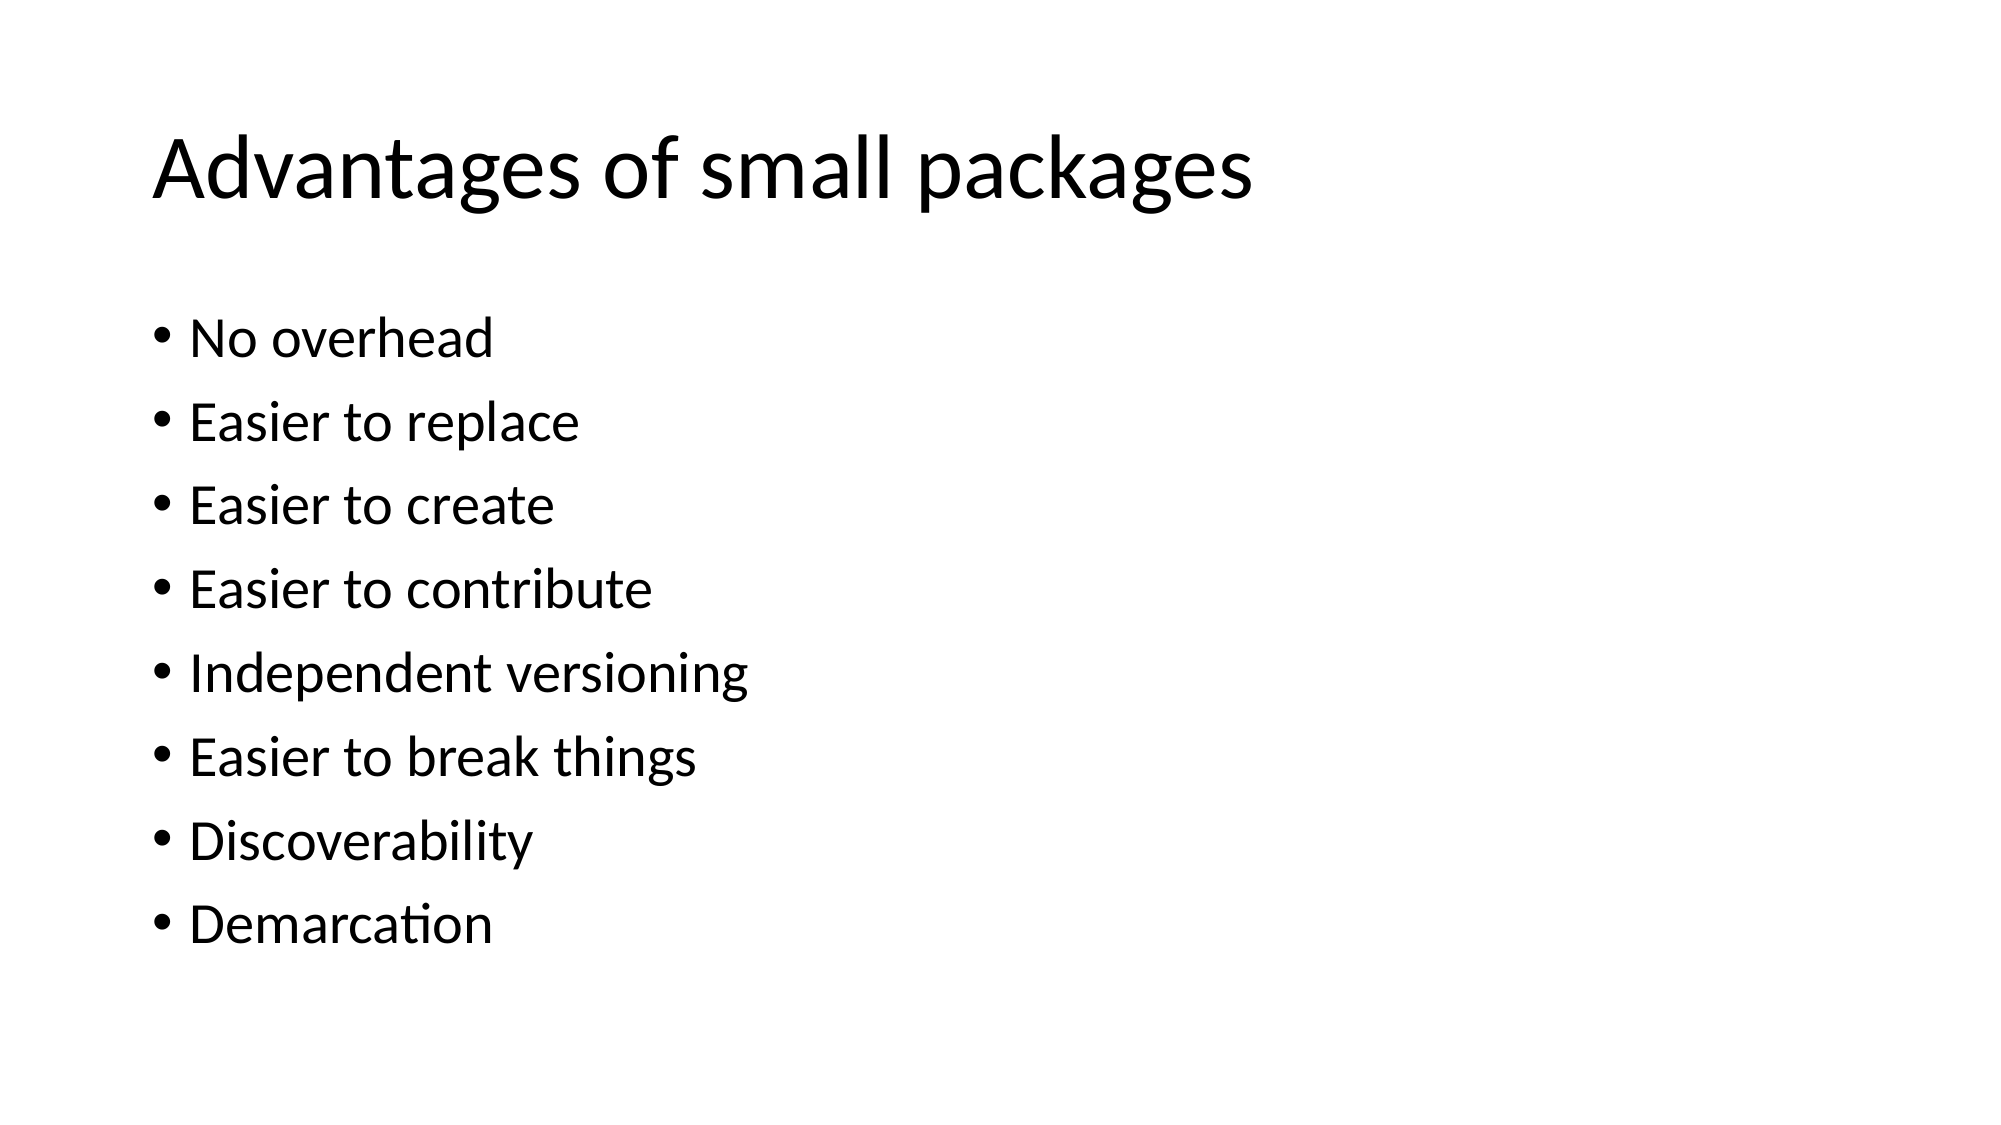

# Advantages of small packages
No overhead
Easier to replace
Easier to create
Easier to contribute
Independent versioning
Easier to break things
Discoverability
Demarcation